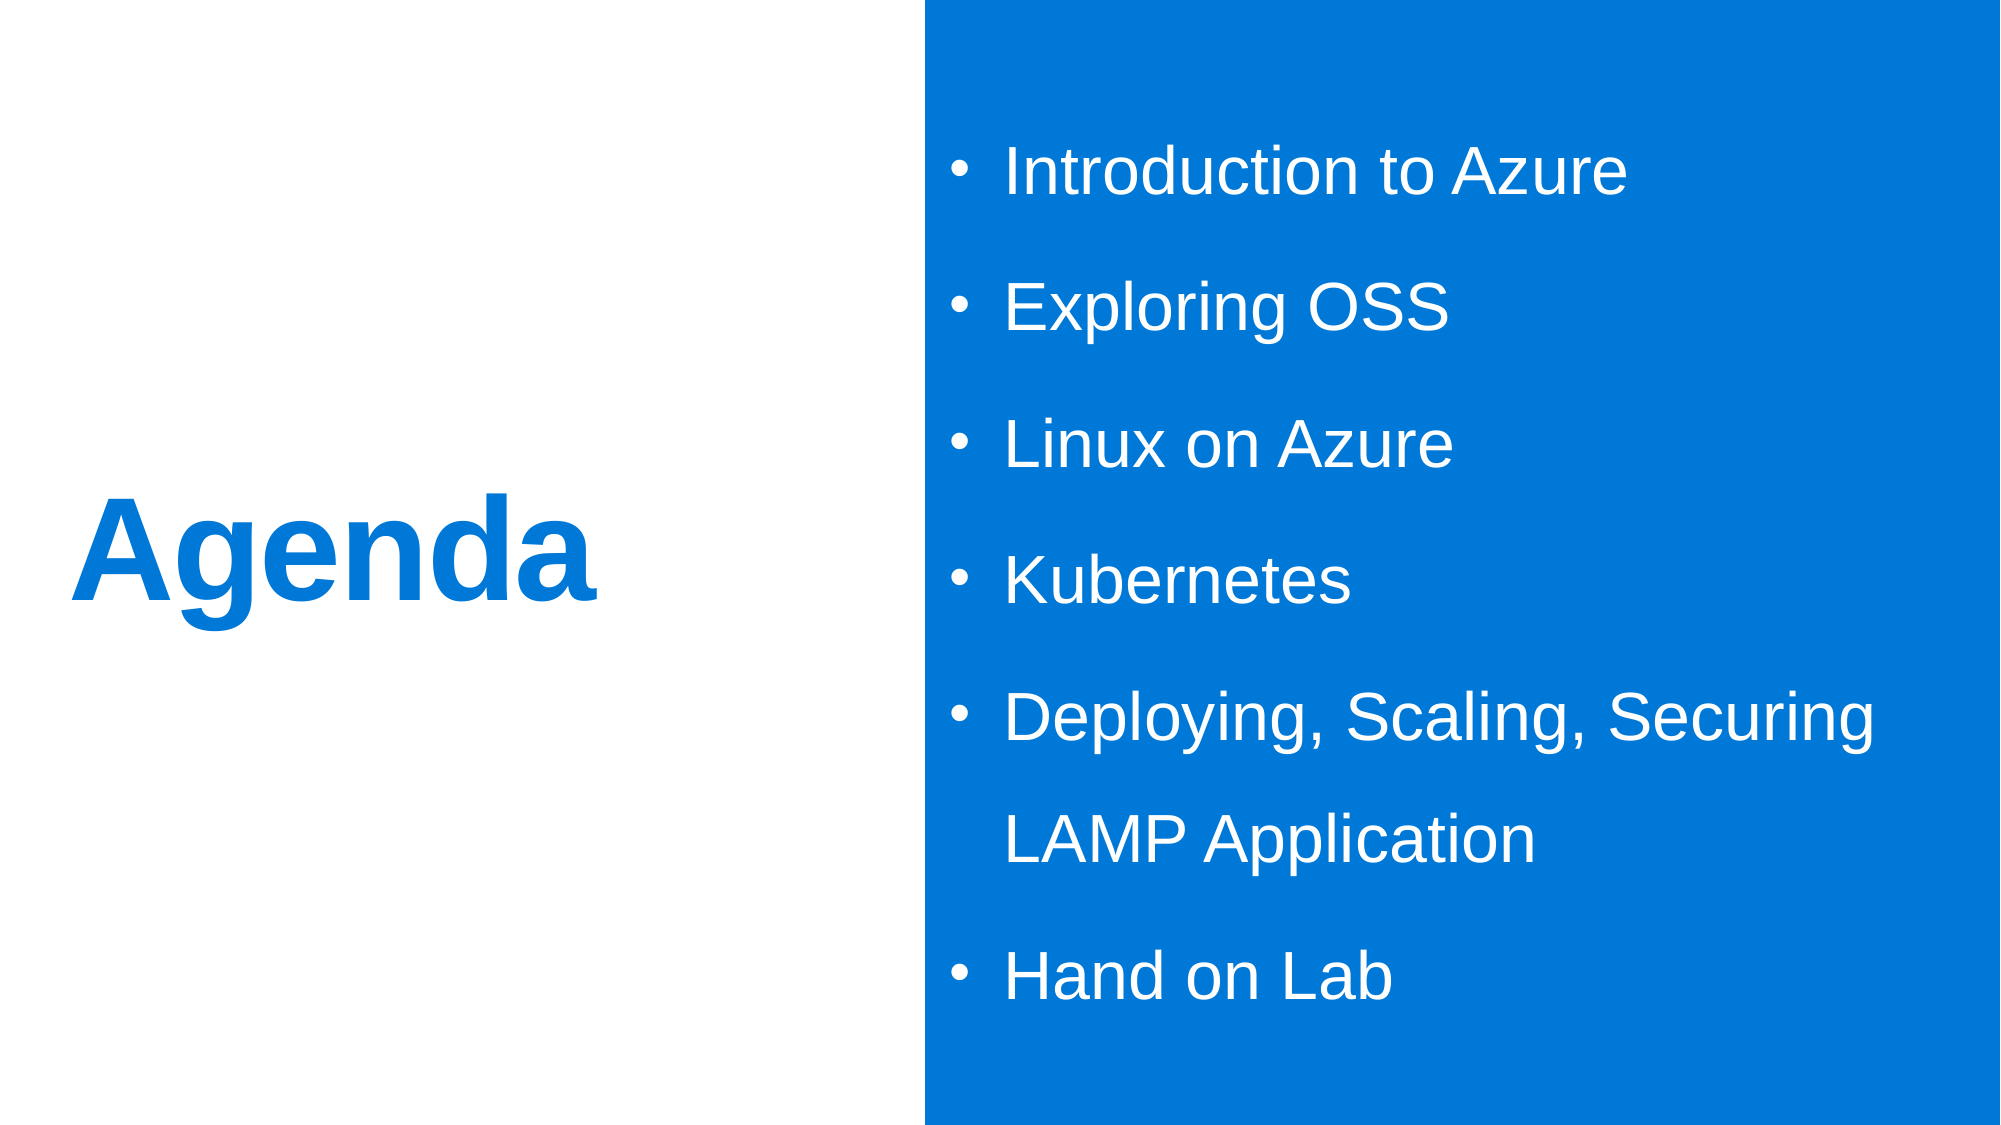

Introduction to Azure
Exploring OSS
Linux on Azure
Kubernetes
Deploying, Scaling, Securing LAMP Application
Hand on Lab

# Agenda